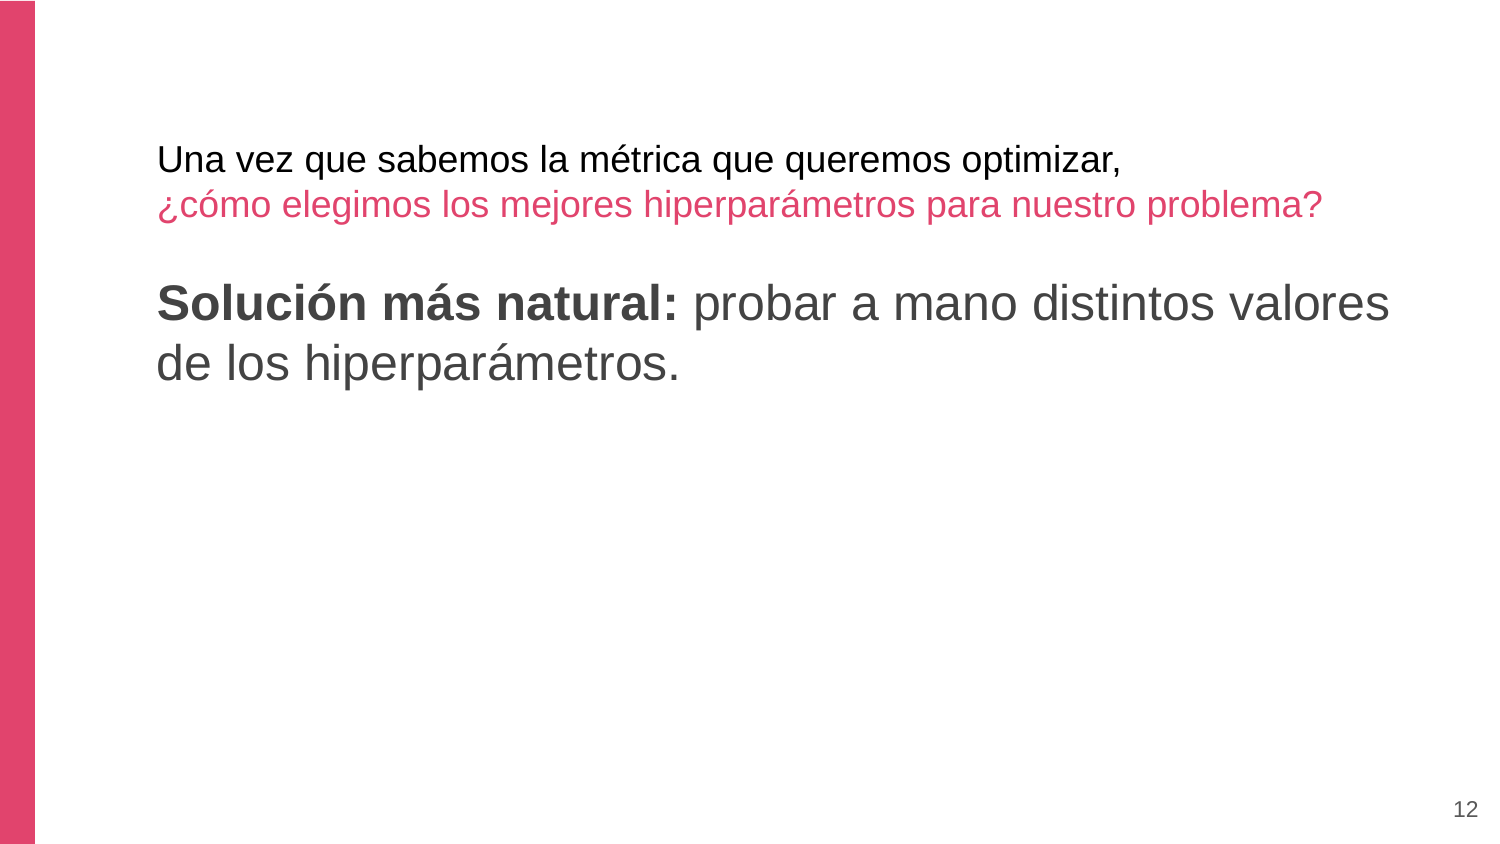

Una vez que sabemos la métrica que queremos optimizar,
¿cómo elegimos los mejores hiperparámetros para nuestro problema?

Solución más natural: probar a mano distintos valores de los hiperparámetros.

12